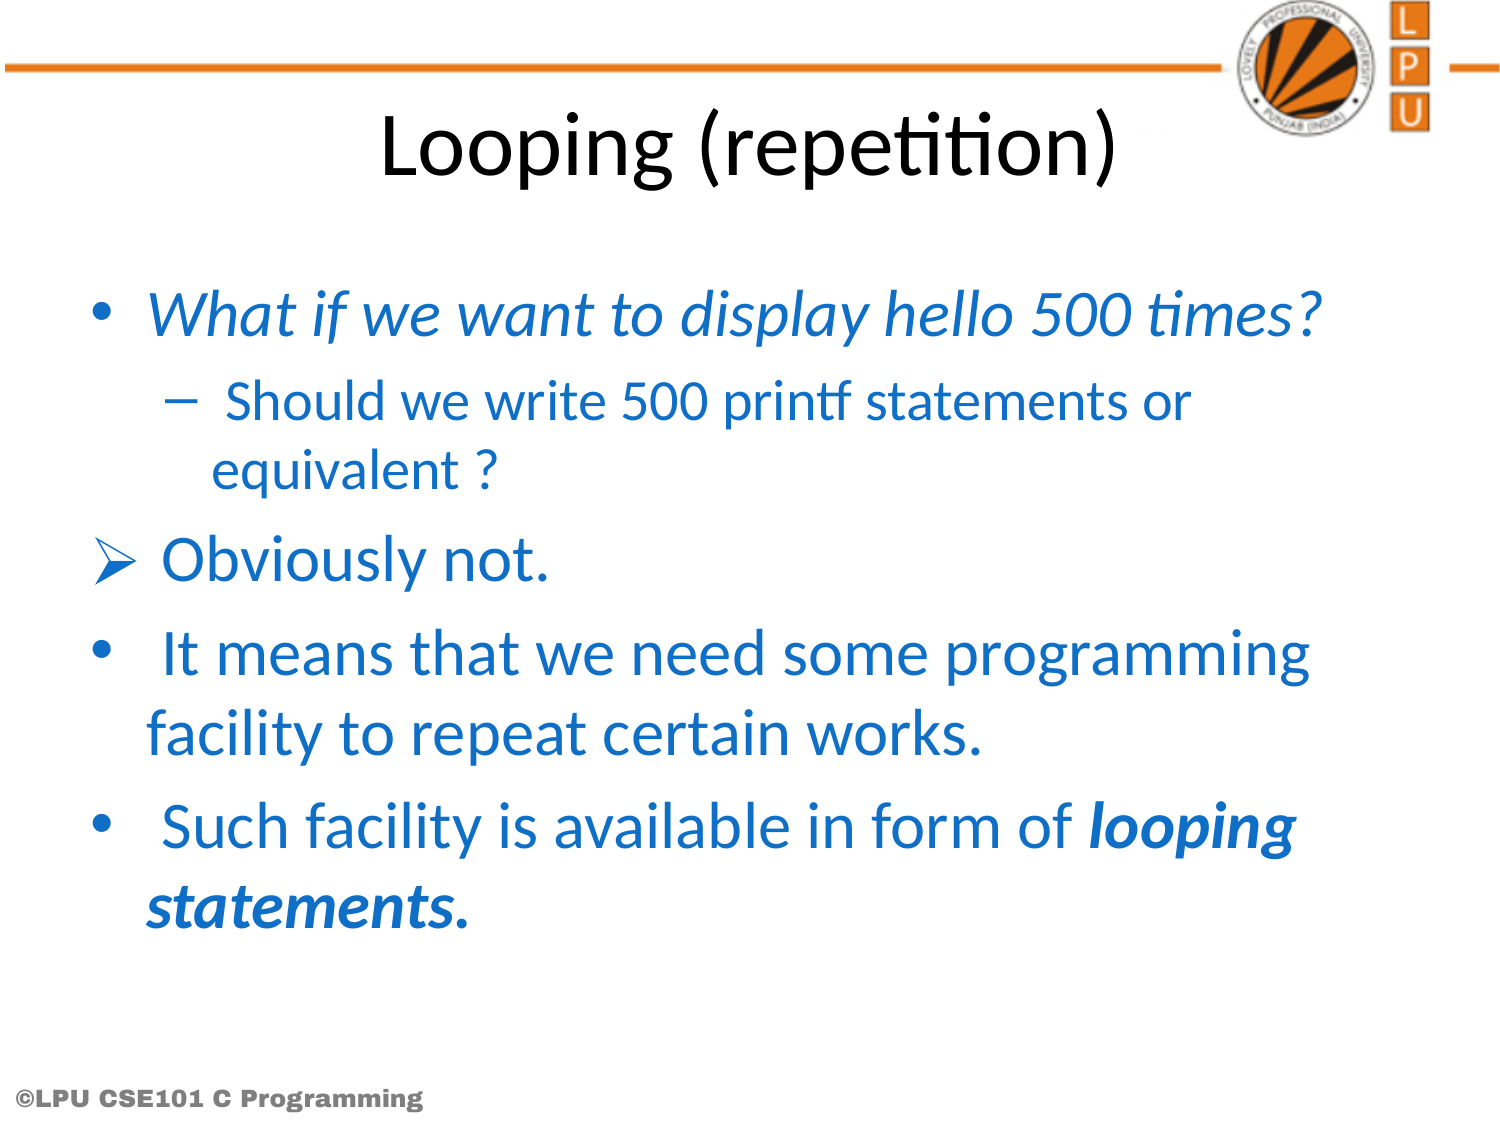

# Looping (repetition)
What if we want to display hello 500 times?
 Should we write 500 printf statements or equivalent ?
 Obviously not.
 It means that we need some programming facility to repeat certain works.
 Such facility is available in form of looping statements.